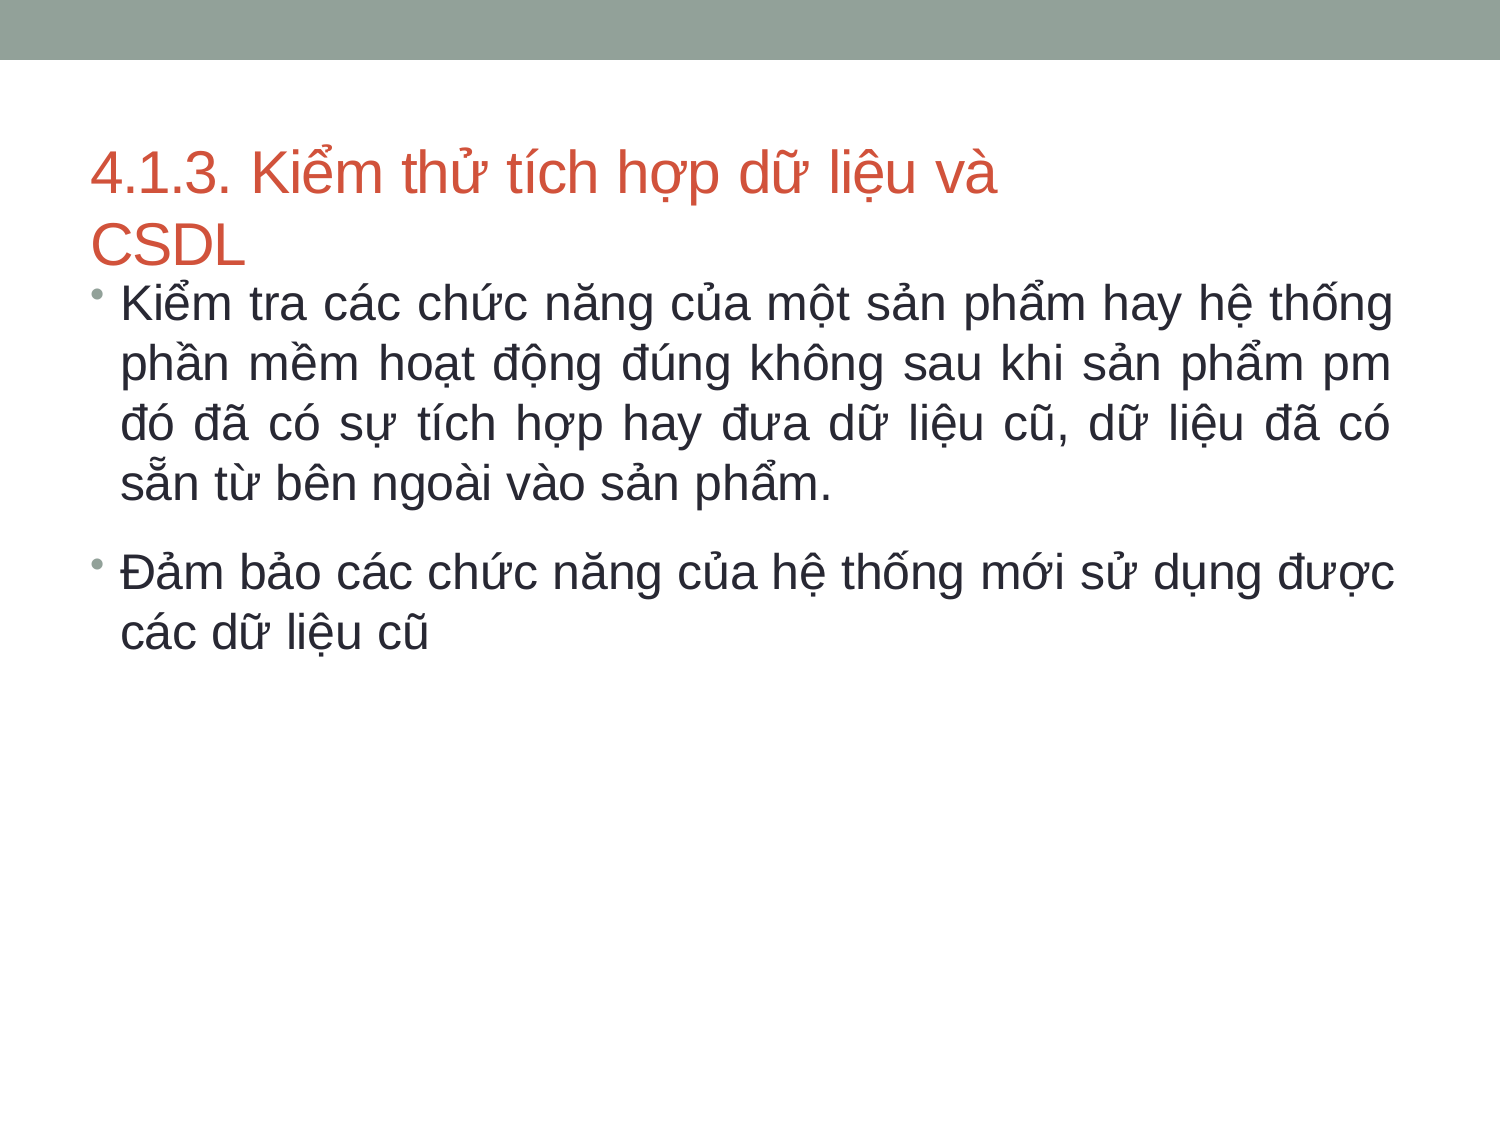

# 4.1.3. Kiểm thử tích hợp dữ liệu và CSDL
Kiểm tra các chức năng của một sản phẩm hay hệ thống  phần mềm hoạt động đúng không sau khi sản phẩm pm  đó đã có sự tích hợp hay đưa dữ liệu cũ, dữ liệu đã có  sẵn từ bên ngoài vào sản phẩm.
Đảm bảo các chức năng của hệ thống mới sử dụng được  các dữ liệu cũ